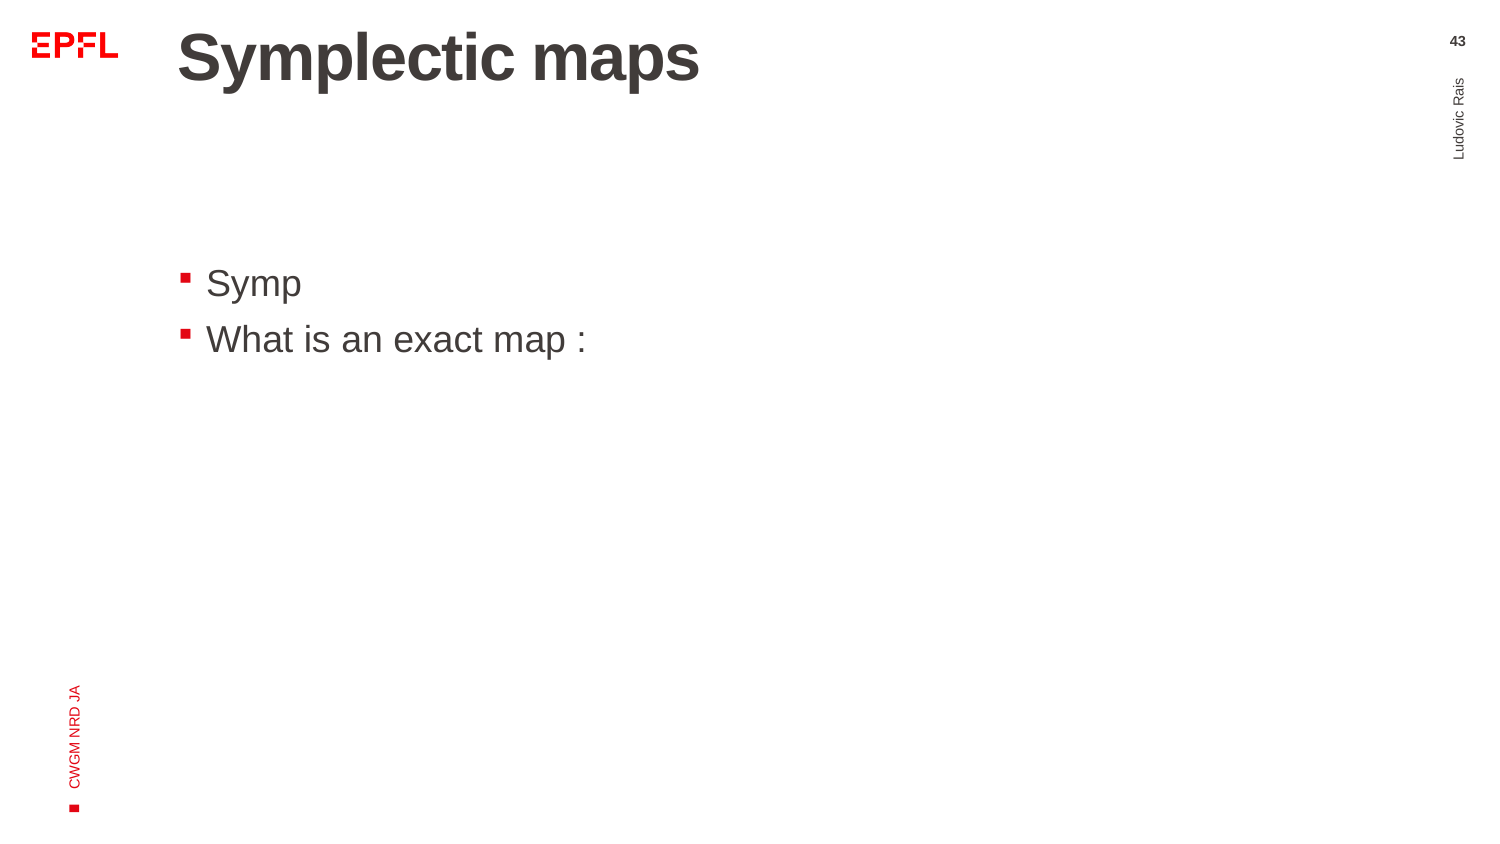

# Symplectic maps
43
Symp
What is an exact map :
Ludovic Rais
CWGM NRD JA